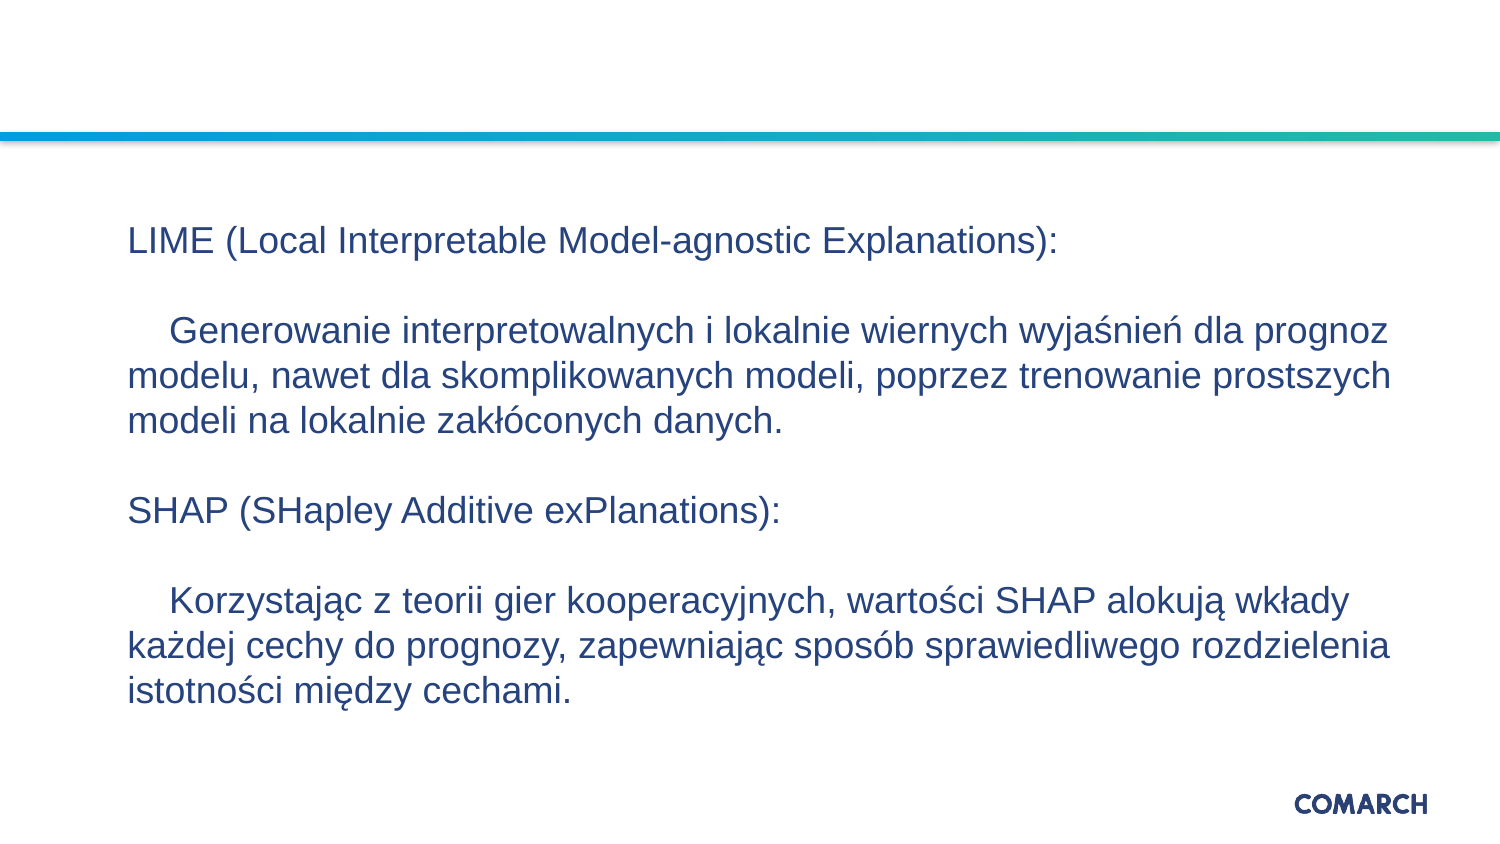

LIME (Local Interpretable Model-agnostic Explanations):

    Generowanie interpretowalnych i lokalnie wiernych wyjaśnień dla prognoz modelu, nawet dla skomplikowanych modeli, poprzez trenowanie prostszych modeli na lokalnie zakłóconych danych.

SHAP (SHapley Additive exPlanations):

    Korzystając z teorii gier kooperacyjnych, wartości SHAP alokują wkłady każdej cechy do prognozy, zapewniając sposób sprawiedliwego rozdzielenia istotności między cechami.